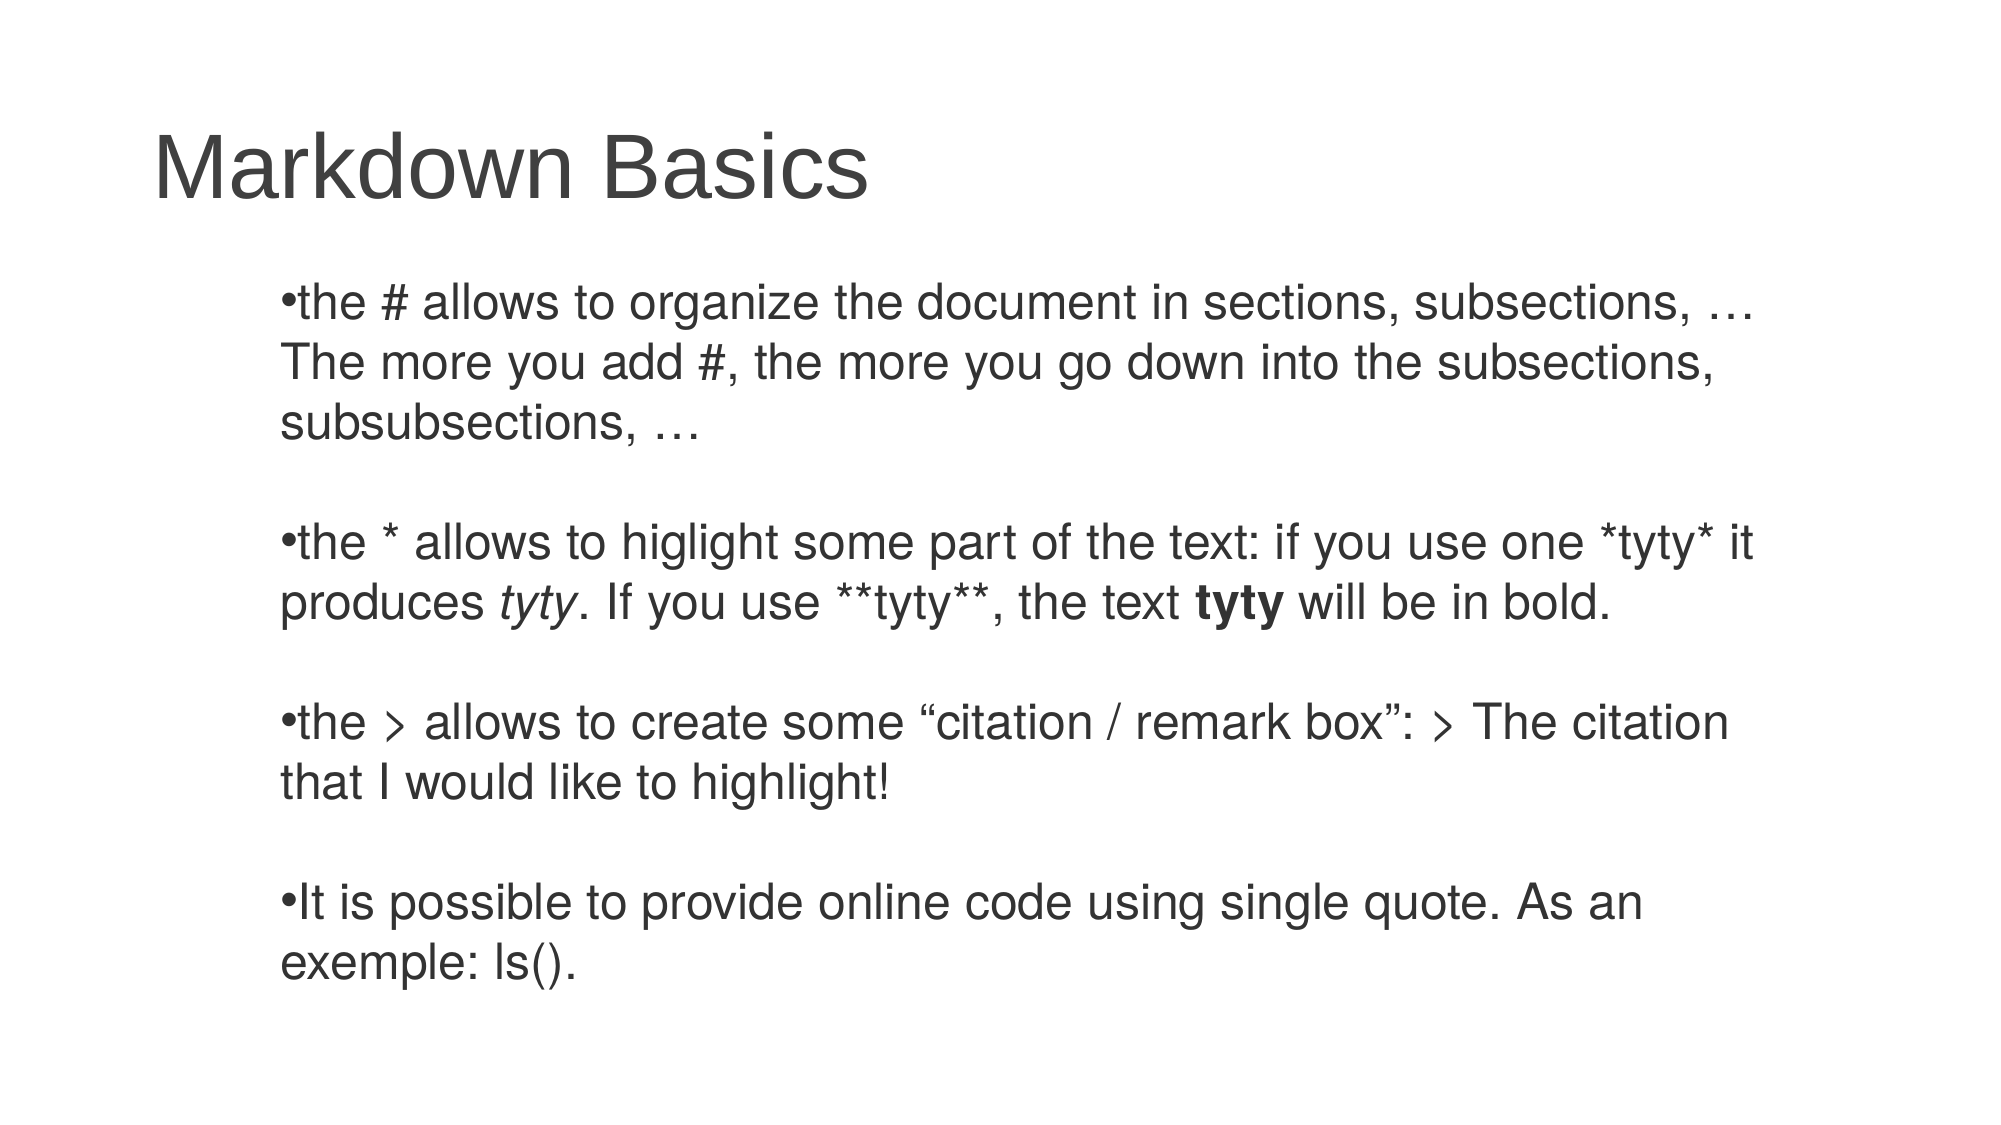

# Markdown Basics
the # allows to organize the document in sections, subsections, … The more you add #, the more you go down into the subsections, subsubsections, …

the * allows to higlight some part of the text: if you use one *tyty* it produces tyty. If you use **tyty**, the text tyty will be in bold.

the > allows to create some “citation / remark box”: > The citation that I would like to highlight!

It is possible to provide online code using single quote. As an exemple: ls().